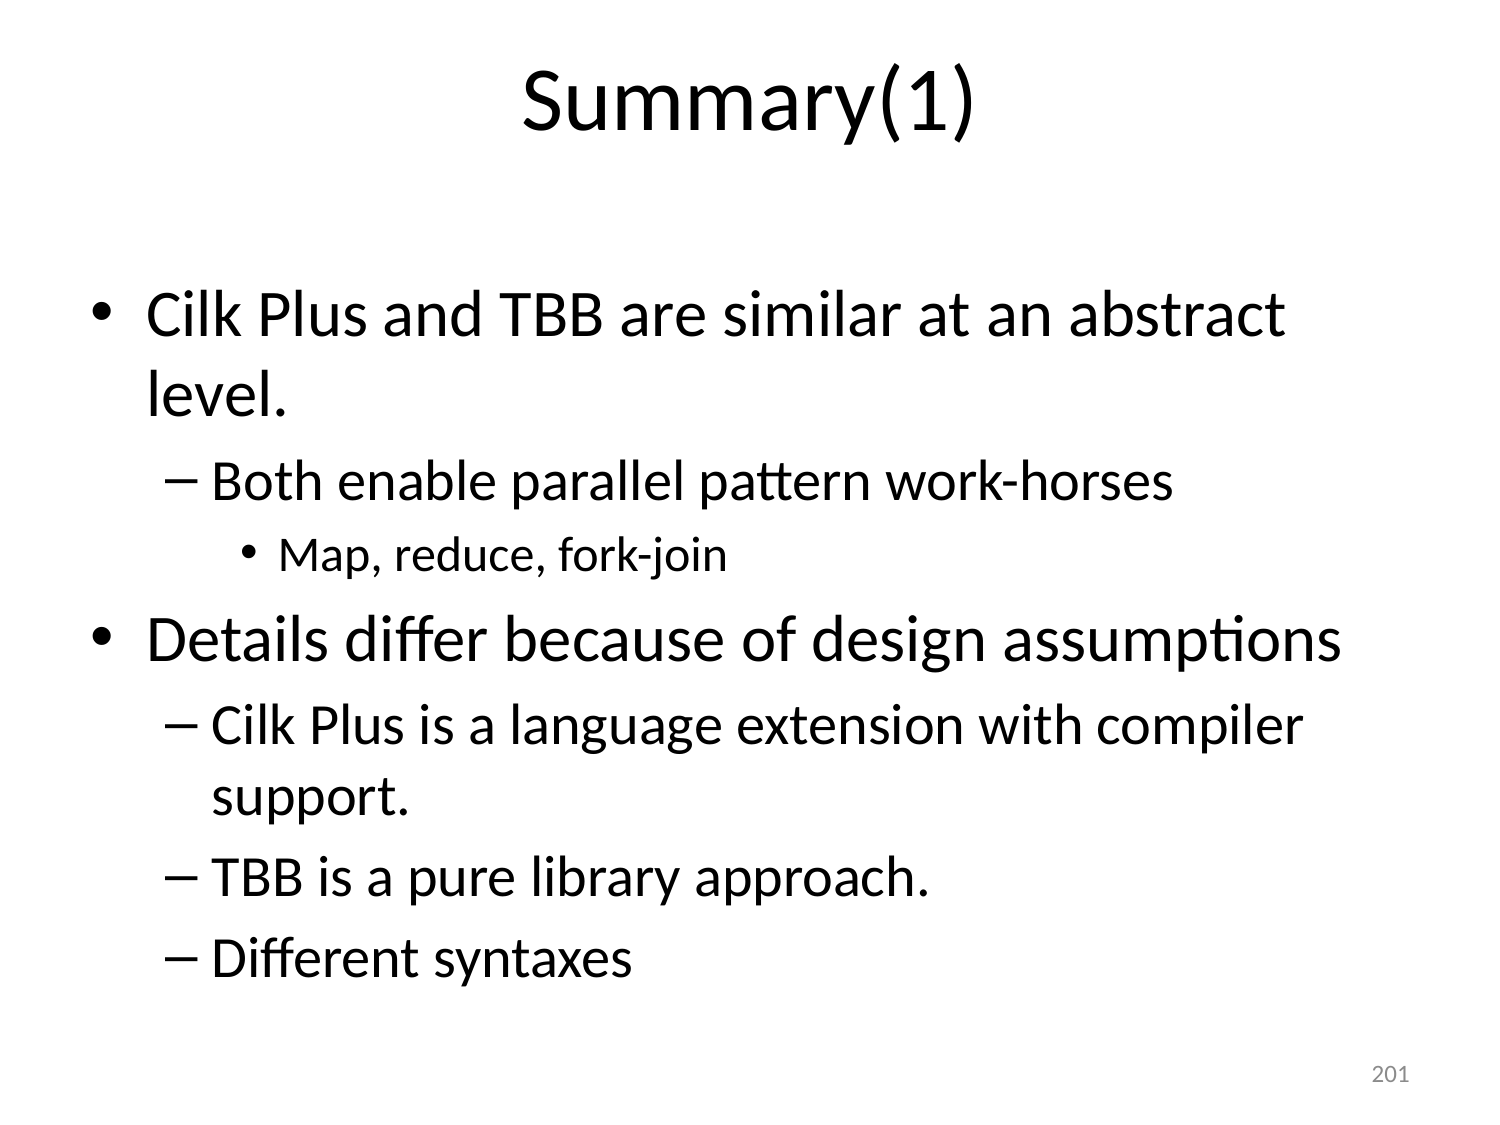

# Summary(1)
Cilk Plus and TBB are similar at an abstract level.
Both enable parallel pattern work-horses
Map, reduce, fork-join
Details differ because of design assumptions
Cilk Plus is a language extension with compiler support.
TBB is a pure library approach.
Different syntaxes

201